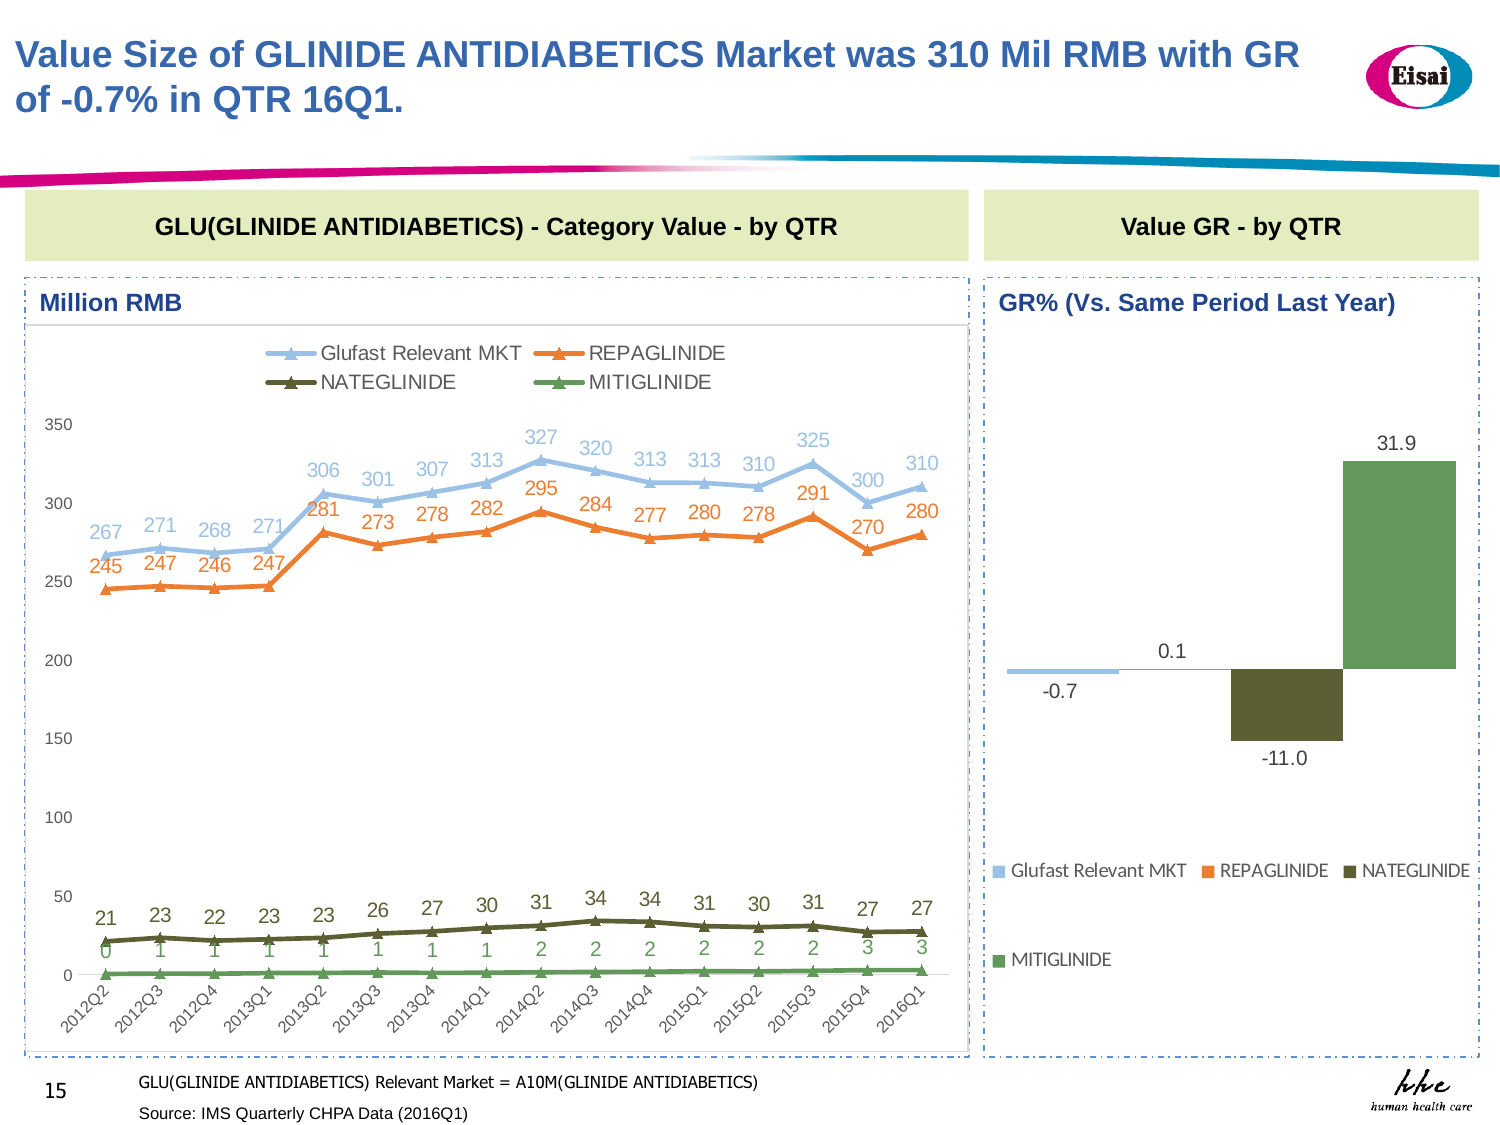

Value Size of GLINIDE ANTIDIABETICS Market was 310 Mil RMB with GR of -0.7% in QTR 16Q1.
Value GR - by QTR
GLU(GLINIDE ANTIDIABETICS) - Category Value - by QTR

Million RMB
GR% (Vs. Same Period Last Year)

### Chart

| Category | Glufast Relevant MKT | REPAGLINIDE | NATEGLINIDE | MITIGLINIDE |
|---|---|---|---|---|
| 2012Q2 | 266.7115 | 245.1098 | 21.1528 | 0.4489 |
| 2012Q3 | 271.2272 | 247.0392 | 23.4806 | 0.7074 |
| 2012Q4 | 268.0909 | 245.8473 | 21.6542 | 0.5893 |
| 2013Q1 | 270.7406 | 247.2204 | 22.505 | 1.0153 |
| 2013Q2 | 305.8137 | 281.3467 | 23.4137 | 1.0533 |
| 2013Q3 | 300.5221 | 273.0433 | 26.0999 | 1.3789 |
| 2013Q4 | 306.6283 | 278.0889 | 27.4402 | 1.0992 |
| 2014Q1 | 312.7028 | 281.7104 | 29.7589 | 1.2335 |
| 2014Q2 | 327.3182 | 294.611 | 31.168 | 1.5392 |
| 2014Q3 | 320.4752 | 284.4995 | 34.2655 | 1.7102 |
| 2014Q4 | 312.8186 | 277.3768 | 33.5792 | 1.8626 |
| 2015Q1 | 312.6679 | 279.5852 | 30.8732 | 2.2095 |
| 2015Q2 | 310.2217 | 277.9257 | 30.2039 | 2.092 |
| 2015Q3 | 324.951 | 291.4898 | 31.0464 | 2.4148 |
| 2015Q4 | 299.9465 | 269.96 | 27.1002 | 2.8863 |
| 2016Q1 | 310.3544 | 279.9569 | 27.4832 | 2.9143 |

### Chart

| Category |  |  |  |  |
|---|---|---|---|---|
GLU(GLINIDE ANTIDIABETICS) Relevant Market = A10M(GLINIDE ANTIDIABETICS)
15
Source: IMS Quarterly CHPA Data (2016Q1)